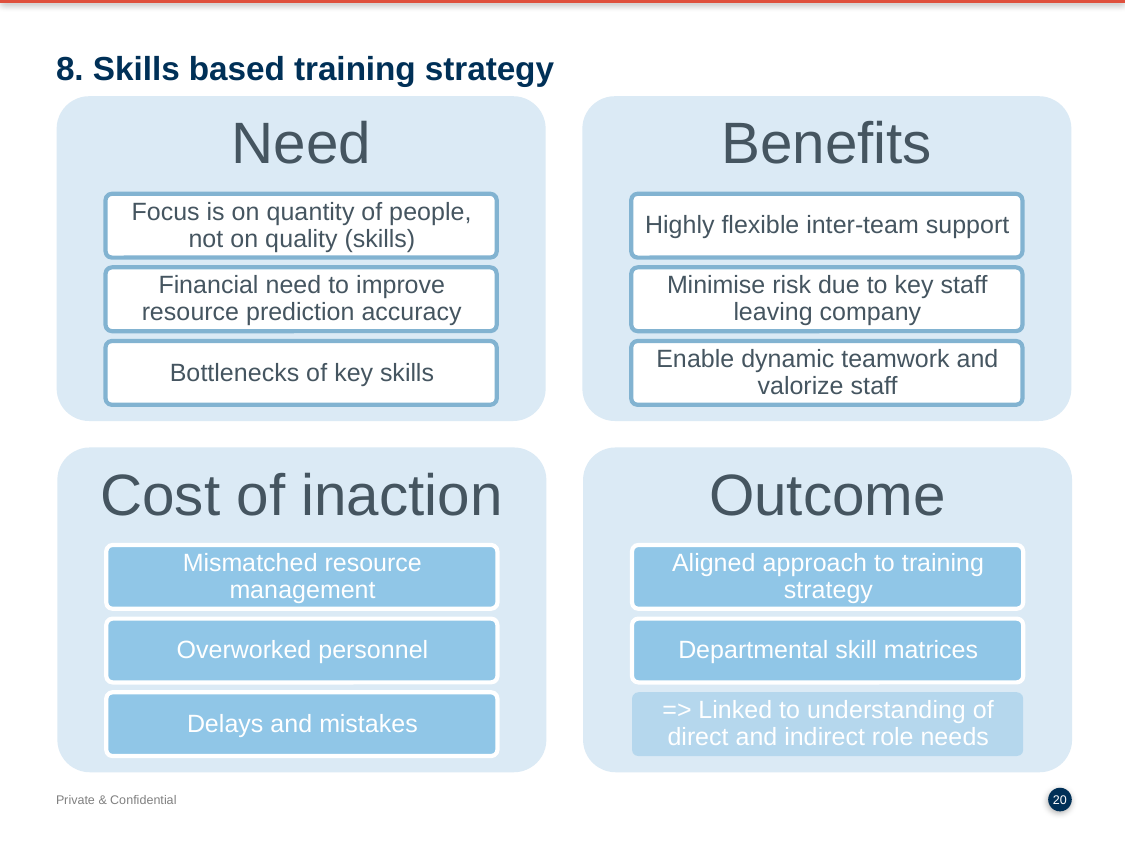

# 8. Skills based training strategy
Need
Focus is on quantity of people, not on quality (skills)
Financial need to improve resource prediction accuracy
Bottlenecks of key skills
Benefits
Highly flexible inter-team support
Minimise risk due to key staff leaving company
Enable dynamic teamwork and valorize staff
Cost of inaction
Mismatched resource management
Overworked personnel
Delays and mistakes
Outcome
Aligned approach to training strategy
Departmental skill matrices
=> Linked to understanding of direct and indirect role needs